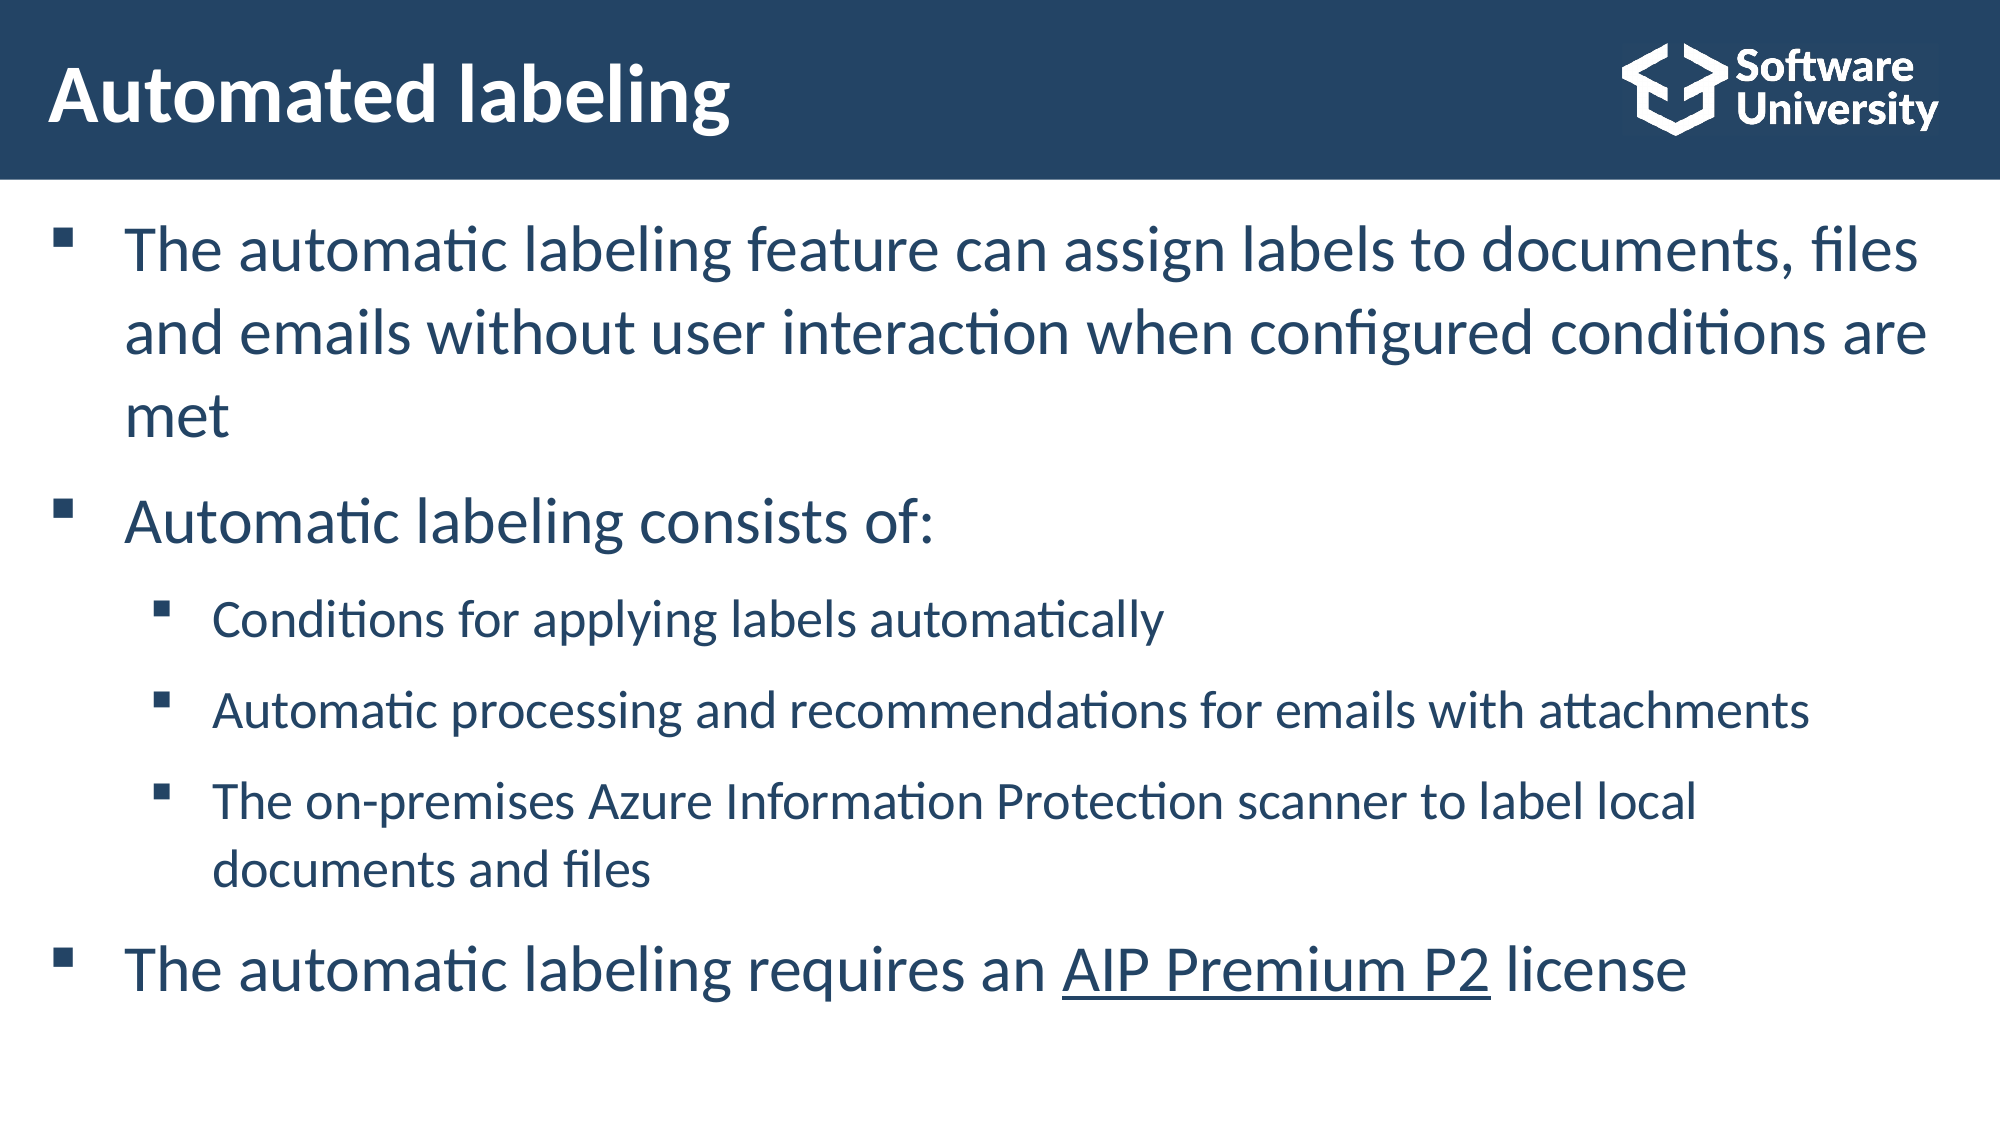

# Automated labeling
The automatic labeling feature can assign labels to documents, files
and emails without user interaction when configured conditions are
met
Automatic labeling consists of:
Conditions for applying labels automatically
Automatic processing and recommendations for emails with attachments
The on-premises Azure Information Protection scanner to label local
documents and files
The automatic labeling requires an AIP Premium P2 license